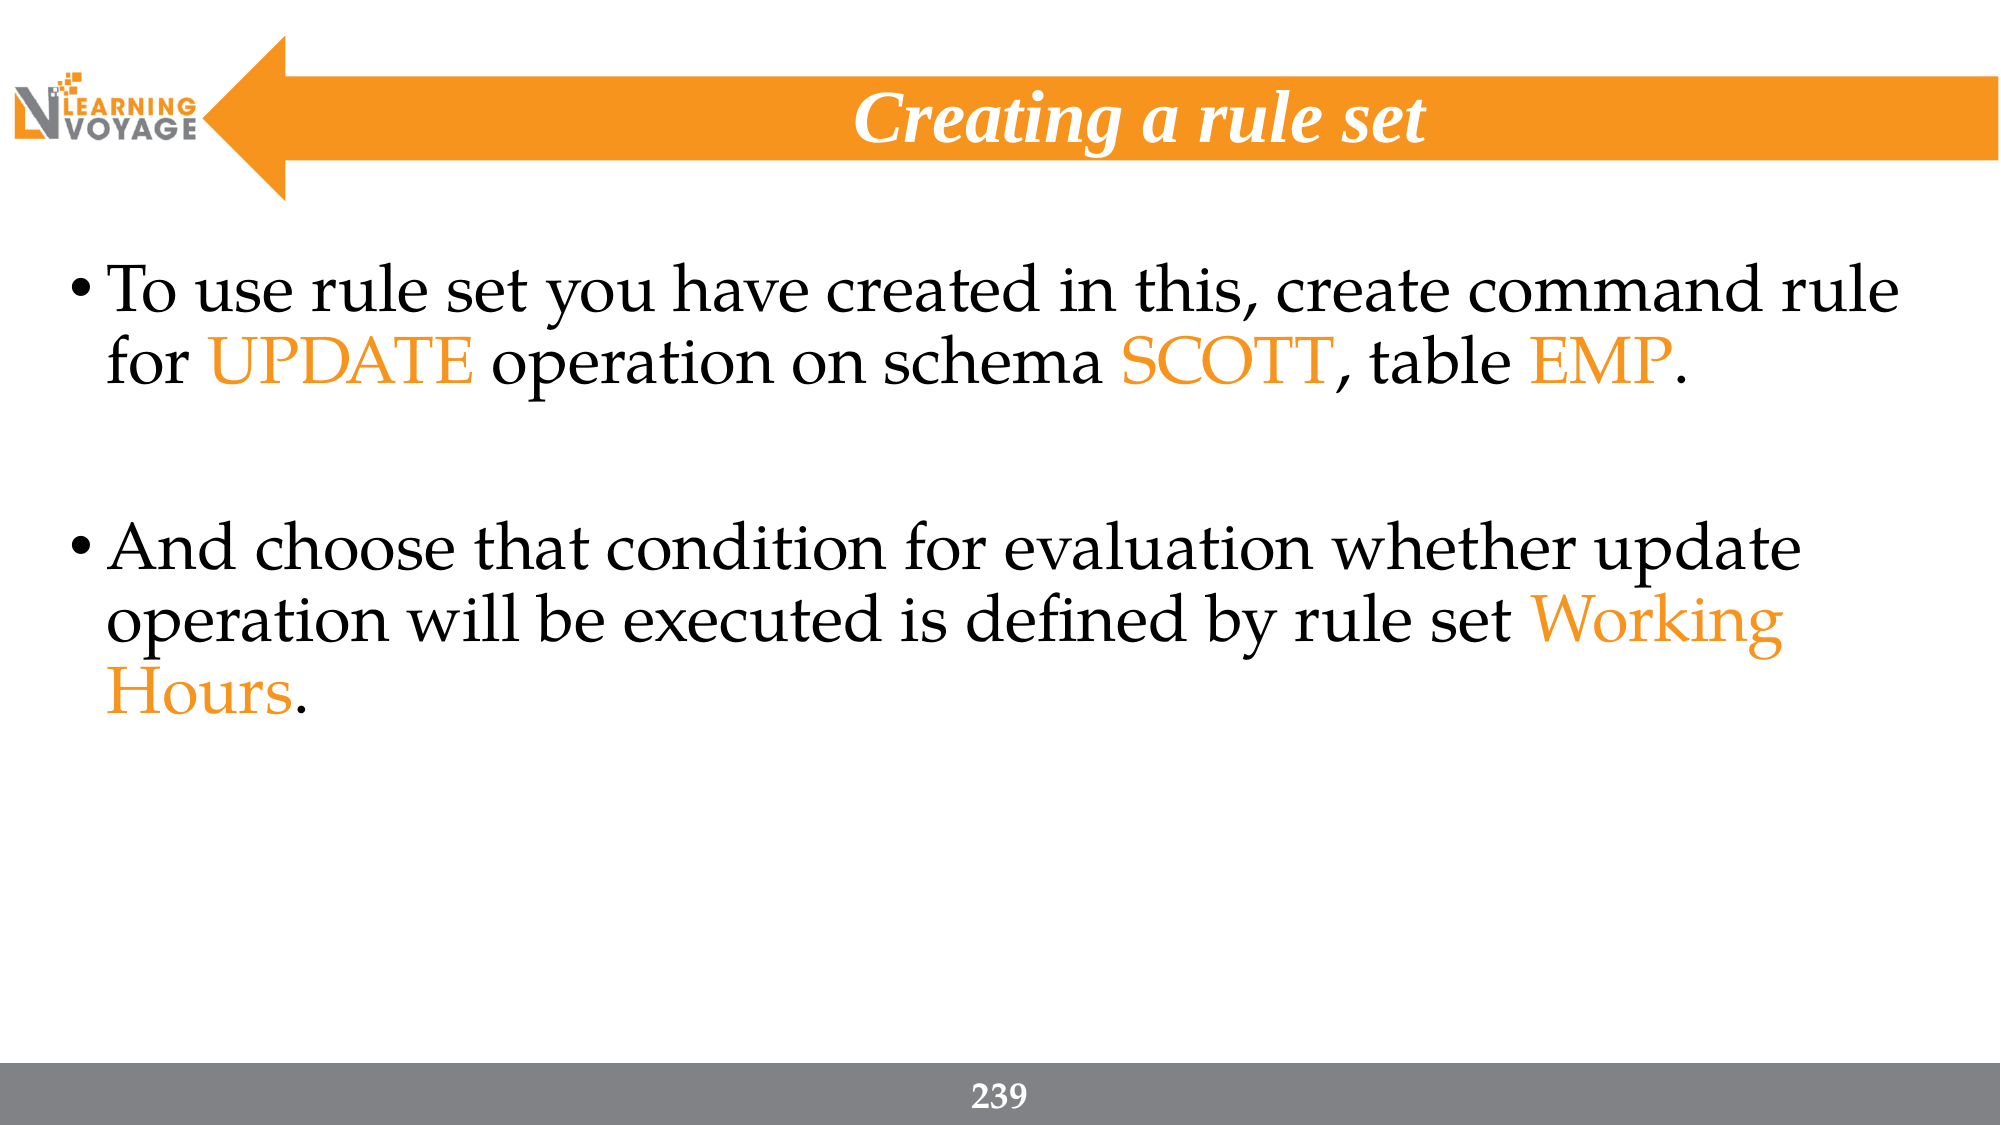

# Creating a rule set
To use rule set you have created in this, create command rule for UPDATE operation on schema SCOTT, table EMP.

And choose that condition for evaluation whether update operation will be executed is defined by rule set Working Hours.
239